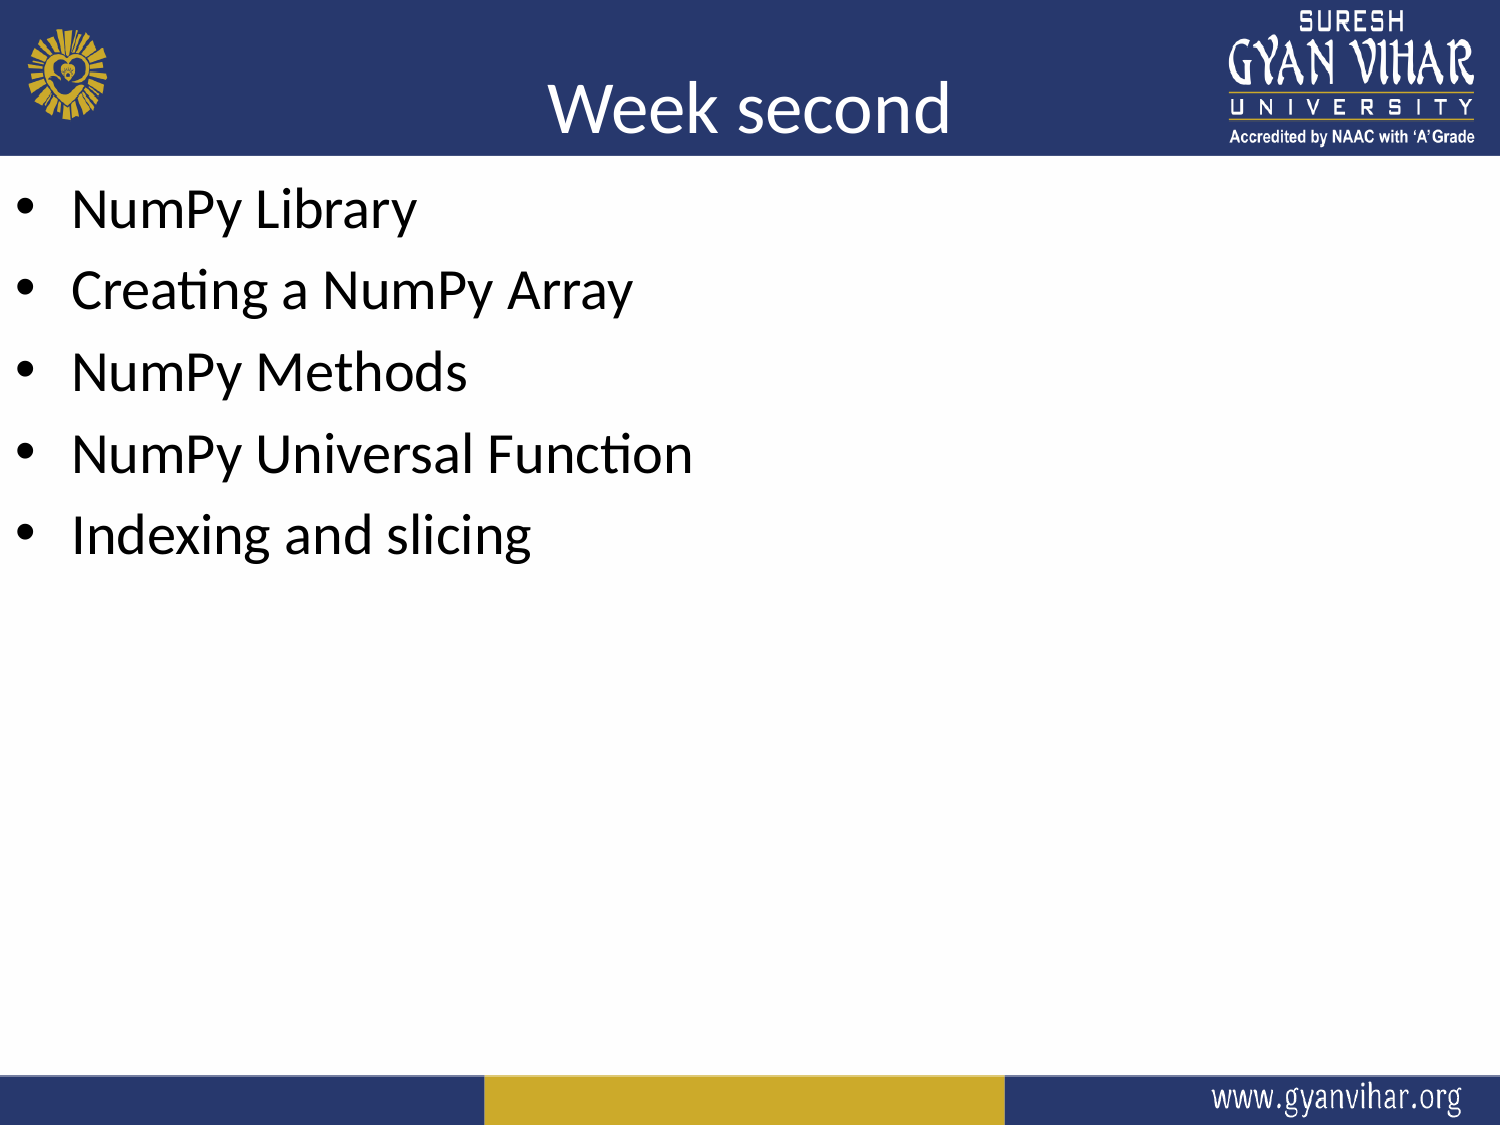

# Week second
NumPy Library
Creating a NumPy Array
NumPy Methods
NumPy Universal Function
Indexing and slicing